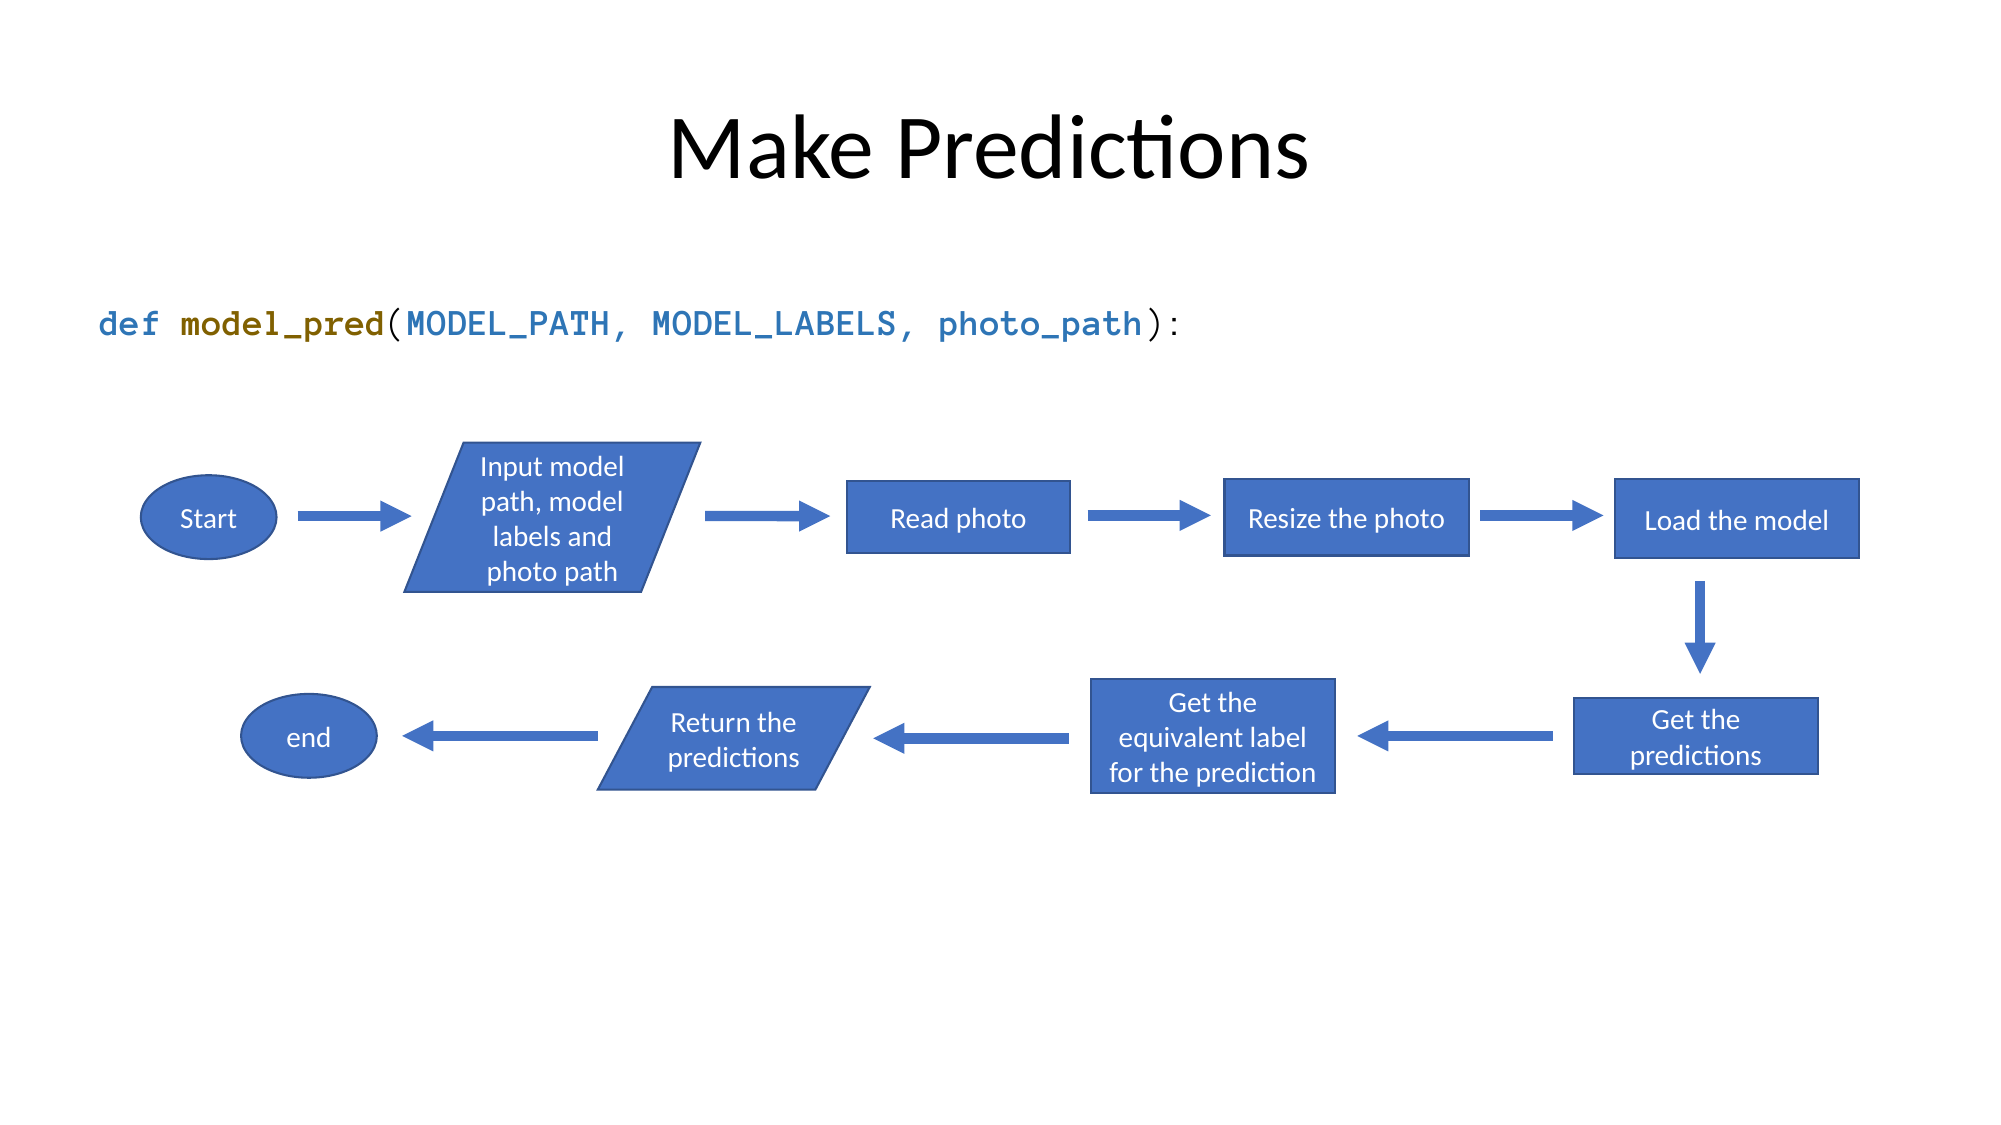

Make Predictions
def model_pred(MODEL_PATH, MODEL_LABELS, photo_path):
Input model path, model labels and photo path
Start
Resize the photo
Load the model
Read photo
Get the equivalent label for the prediction
Return the predictions
end
Get the predictions